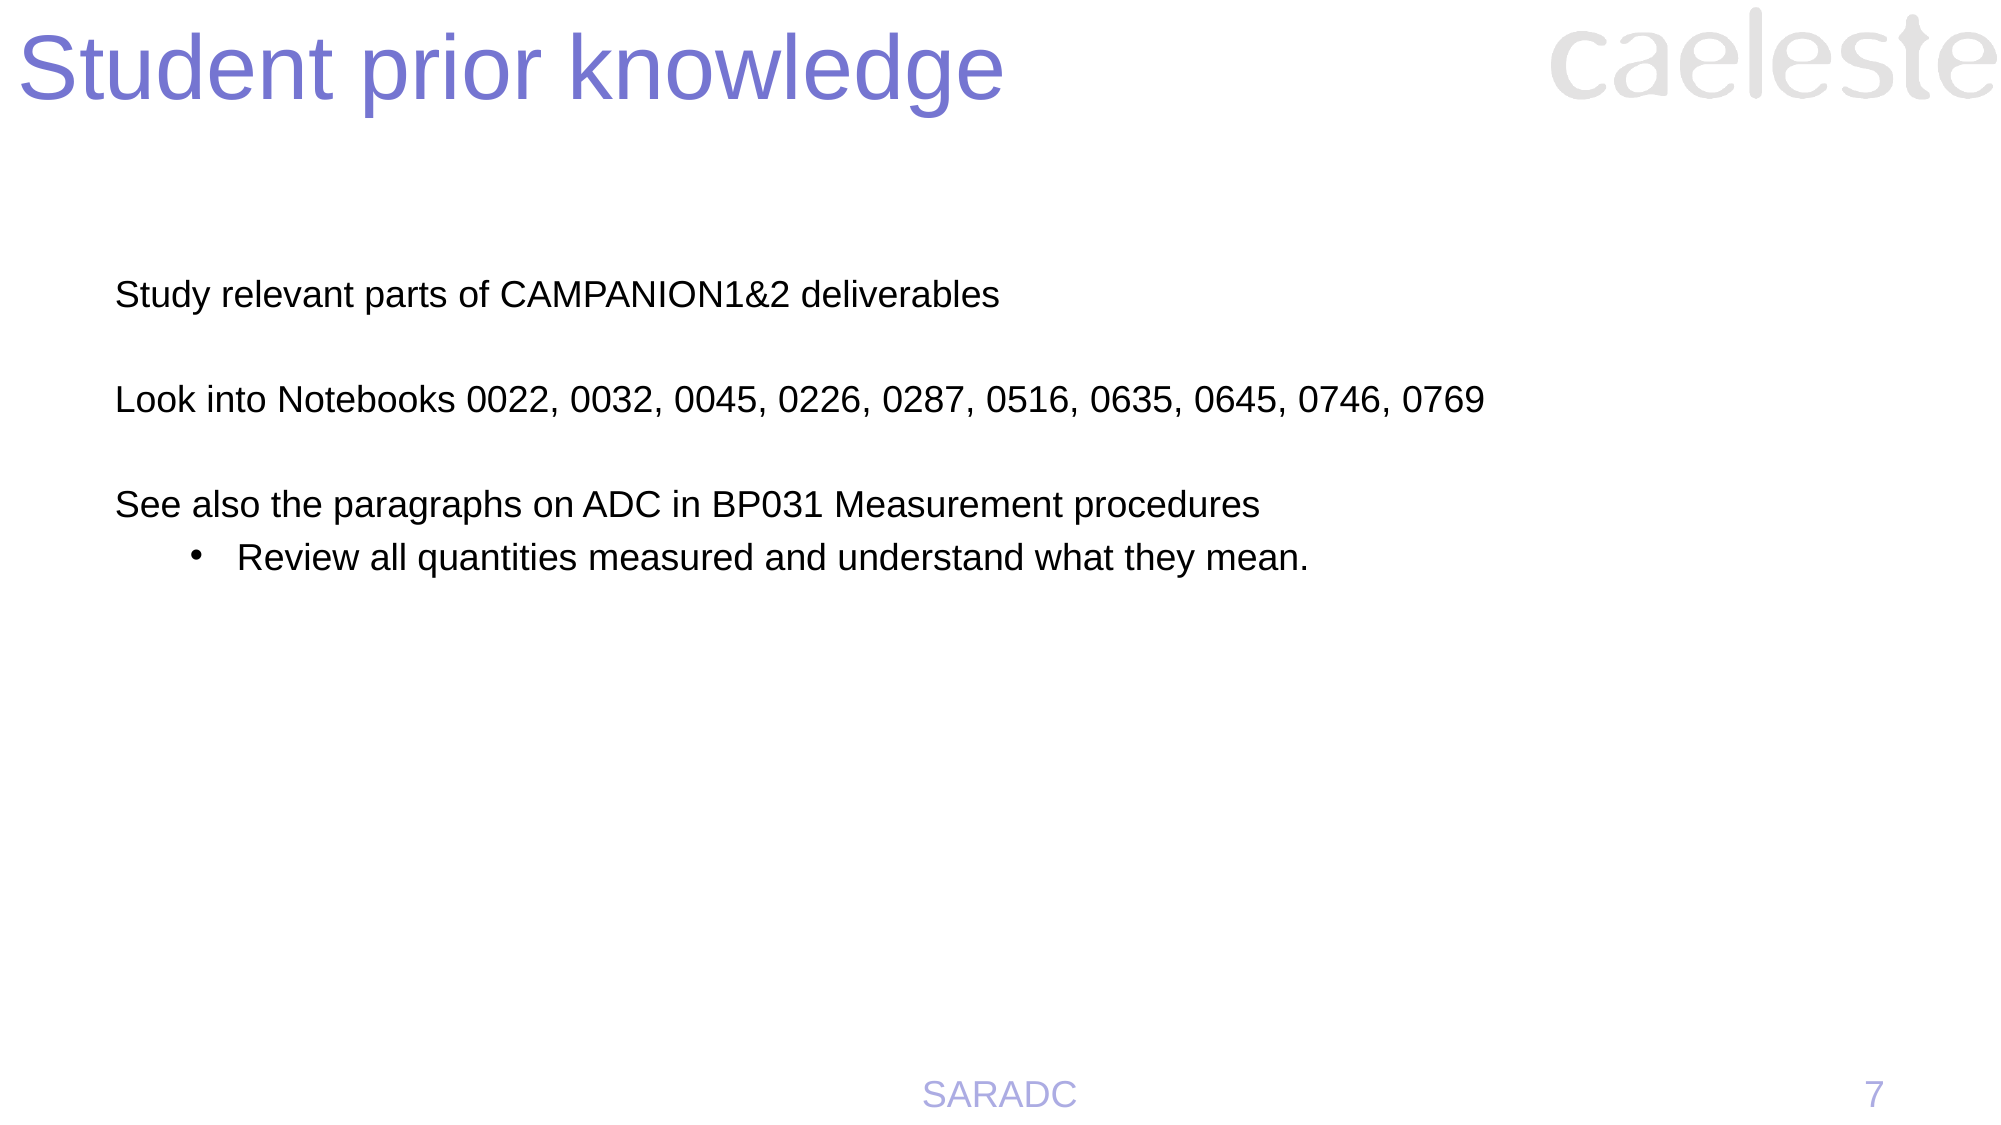

# Student prior knowledge
Study relevant parts of CAMPANION1&2 deliverables

Look into Notebooks 0022, 0032, 0045, 0226, 0287, 0516, 0635, 0645, 0746, 0769

See also the paragraphs on ADC in BP031 Measurement procedures
Review all quantities measured and understand what they mean.

SARADC
7